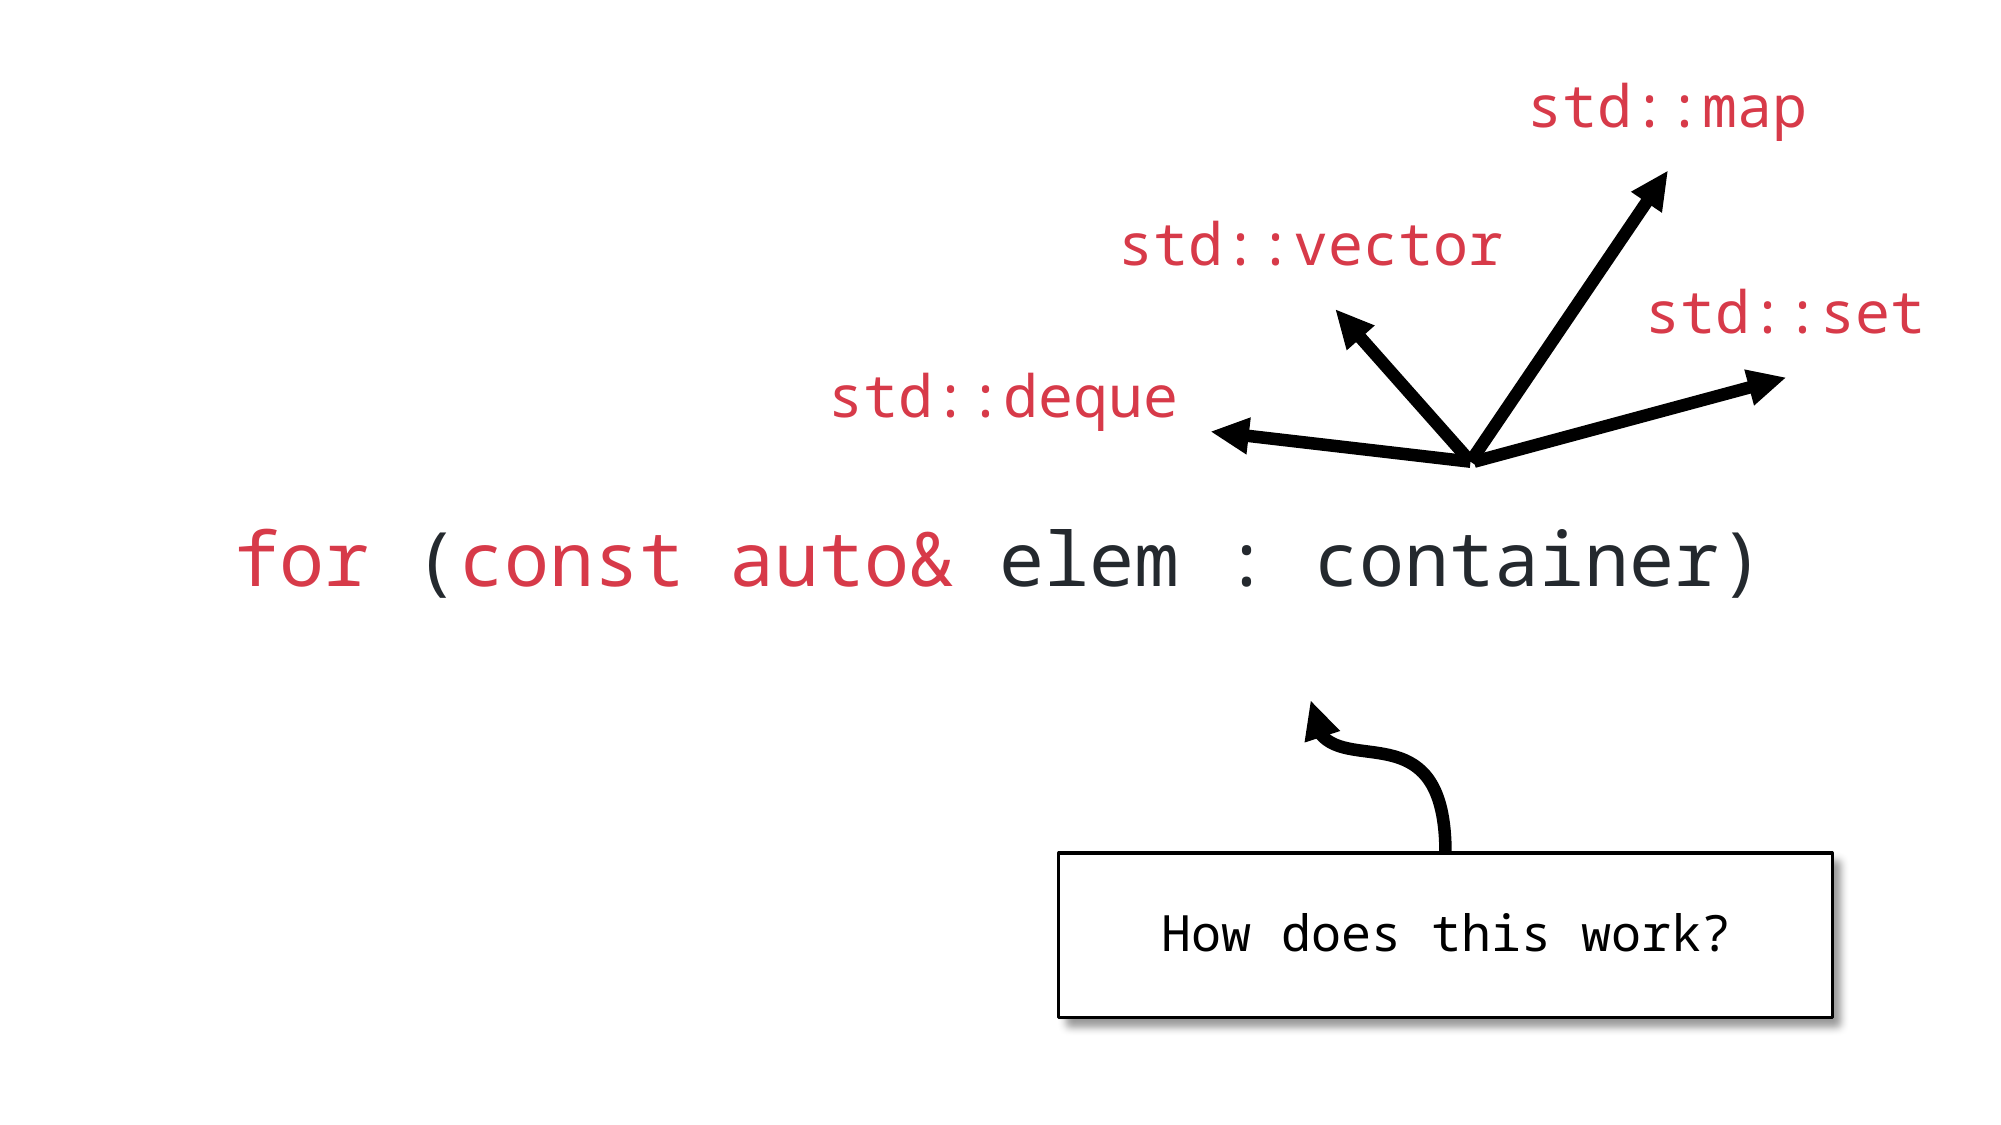

std::map
std::vector
std::set
std::deque
# for (const auto& elem : container)
How does this work?